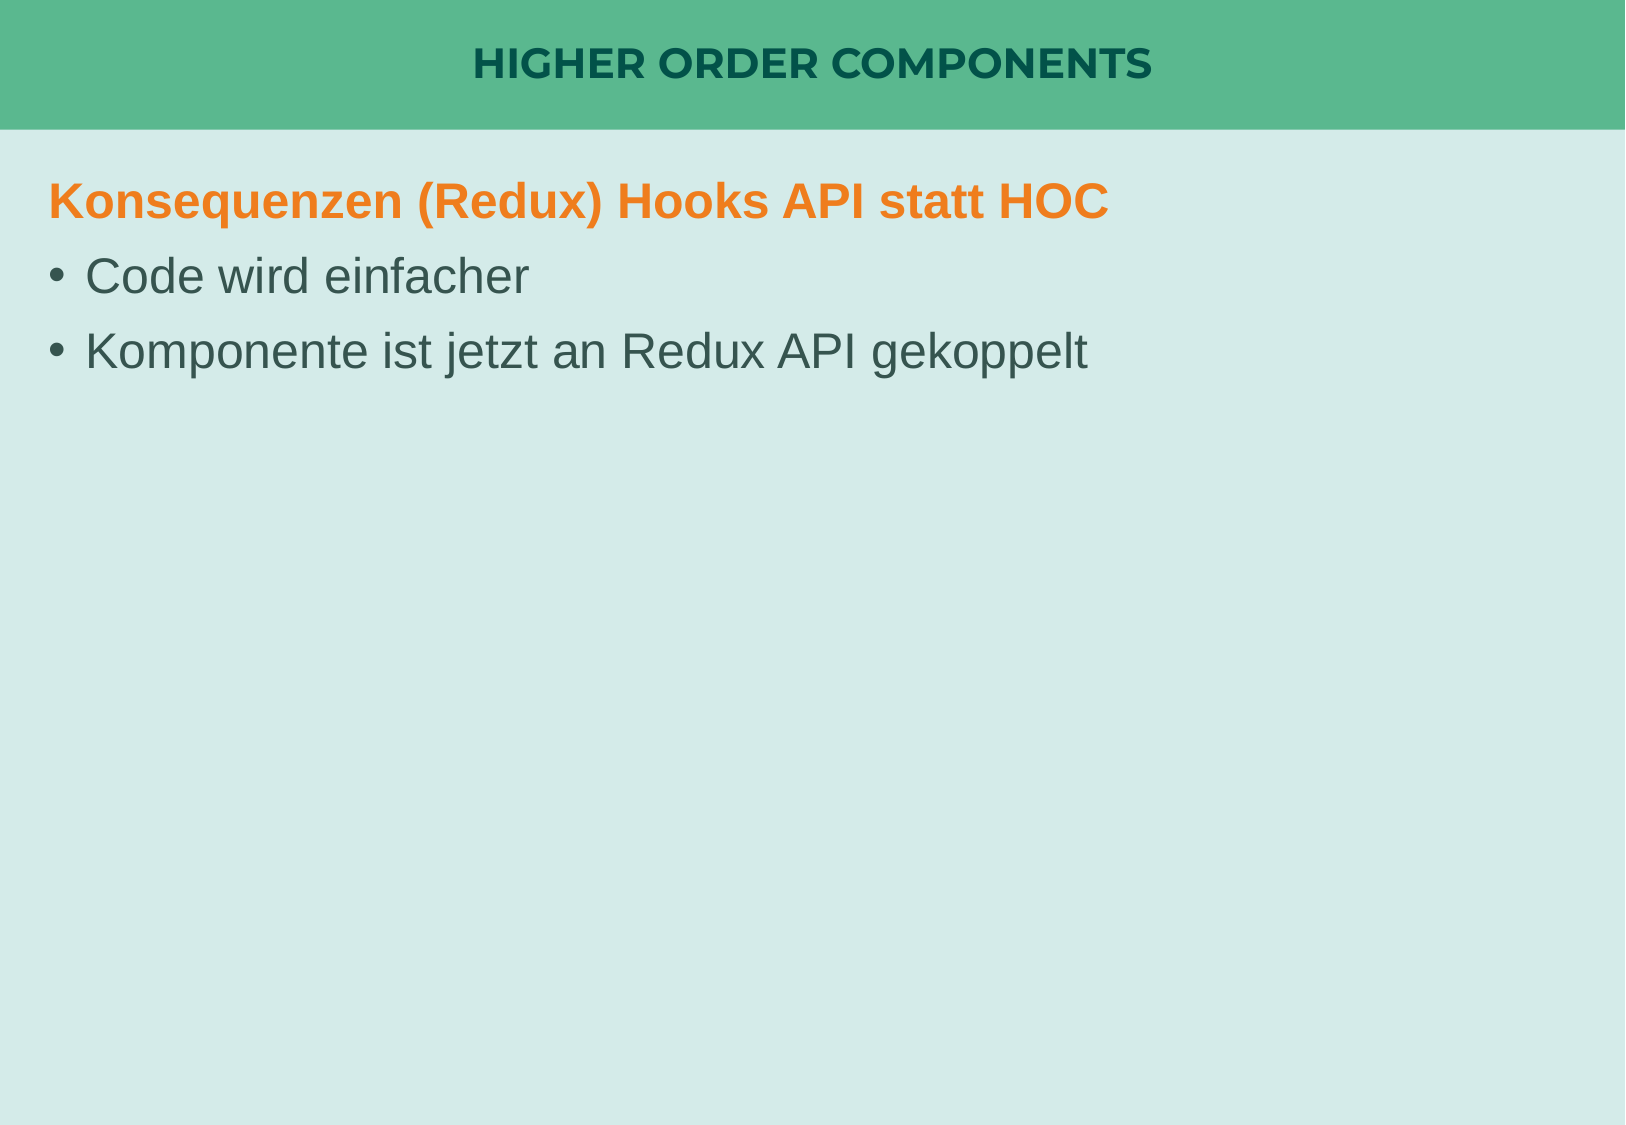

# Higher order Components
Konsequenzen (Redux) Hooks API statt HOC
Code wird einfacher
Komponente ist jetzt an Redux API gekoppelt
Beispiel: ChatPage oder Tabs

Beispiel: UserStatsPage für fetch ?